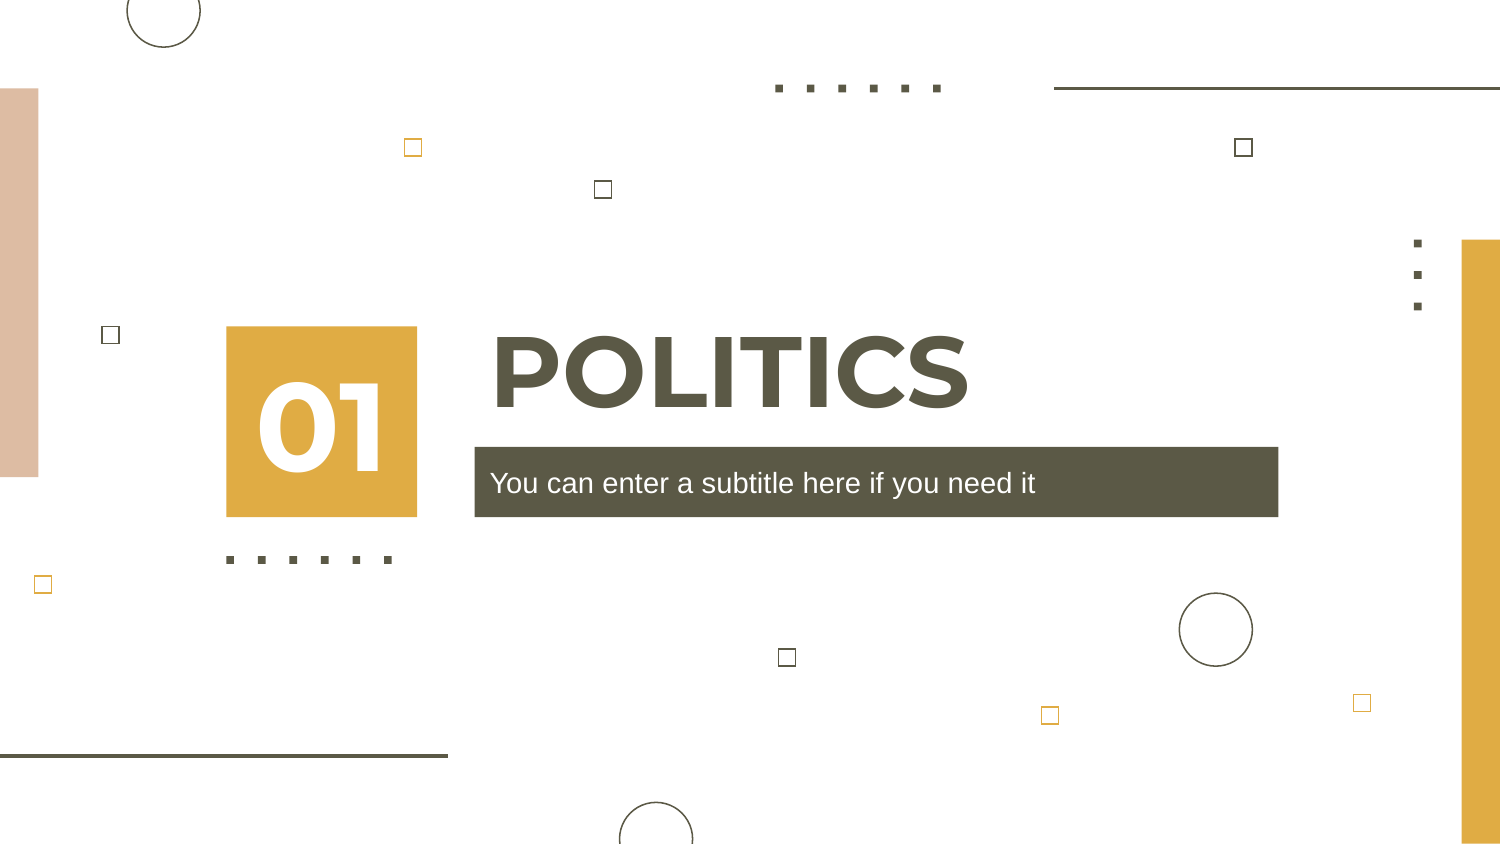

# POLITICS

01
You can enter a subtitle here if you need it